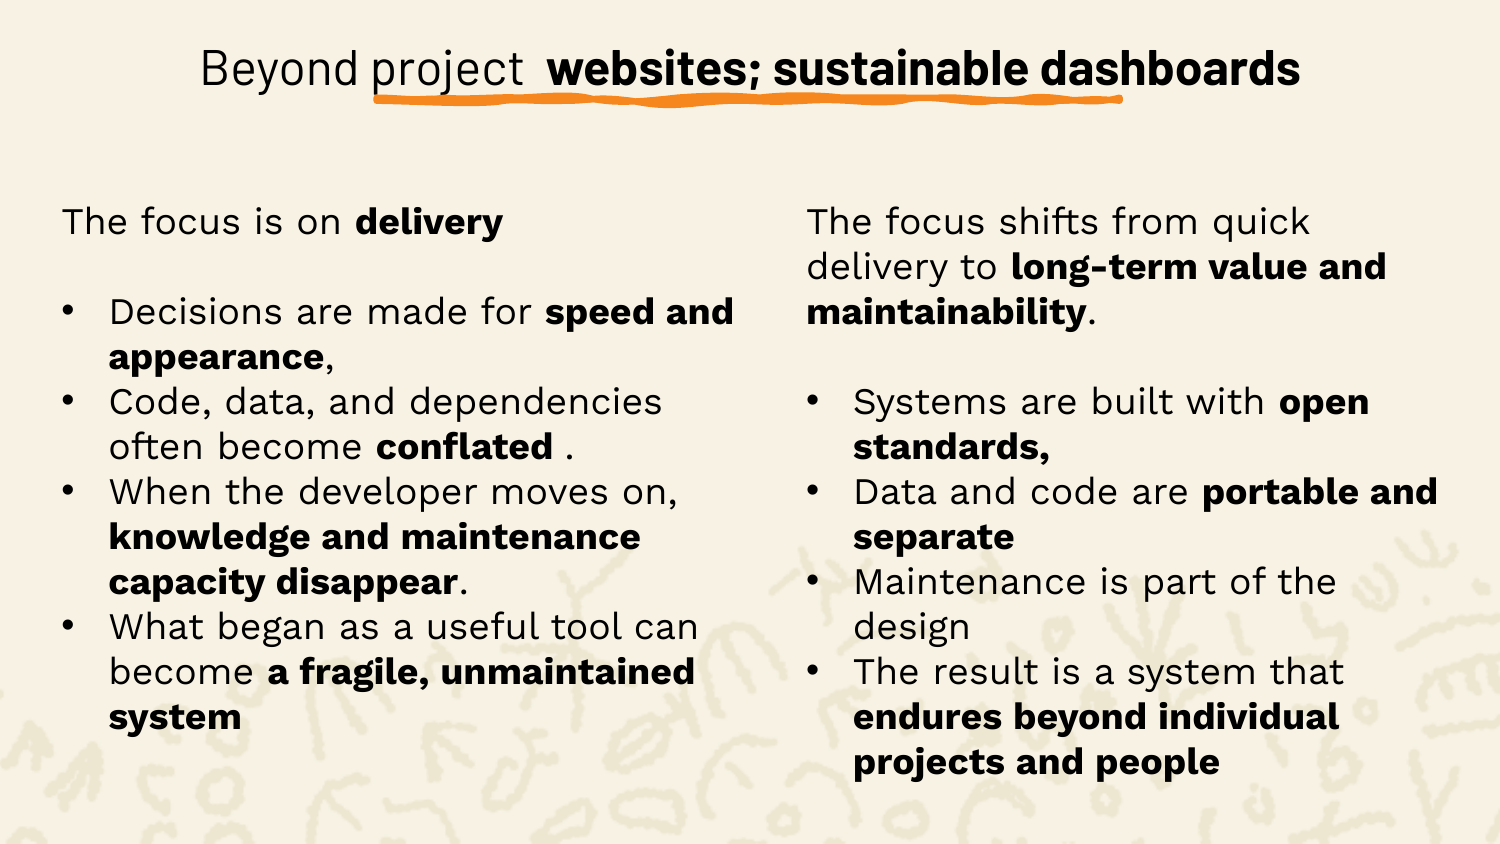

Beyond project  websites; sustainable dashboards

The focus is on delivery

Decisions are made for speed and appearance,
Code, data, and dependencies often become conflated .
When the developer moves on, knowledge and maintenance capacity disappear.
What began as a useful tool can become a fragile, unmaintained system
The focus shifts from quick delivery to long-term value and maintainability.

Systems are built with open standards,
Data and code are portable and separate
Maintenance is part of the design
The result is a system that endures beyond individual projects and people